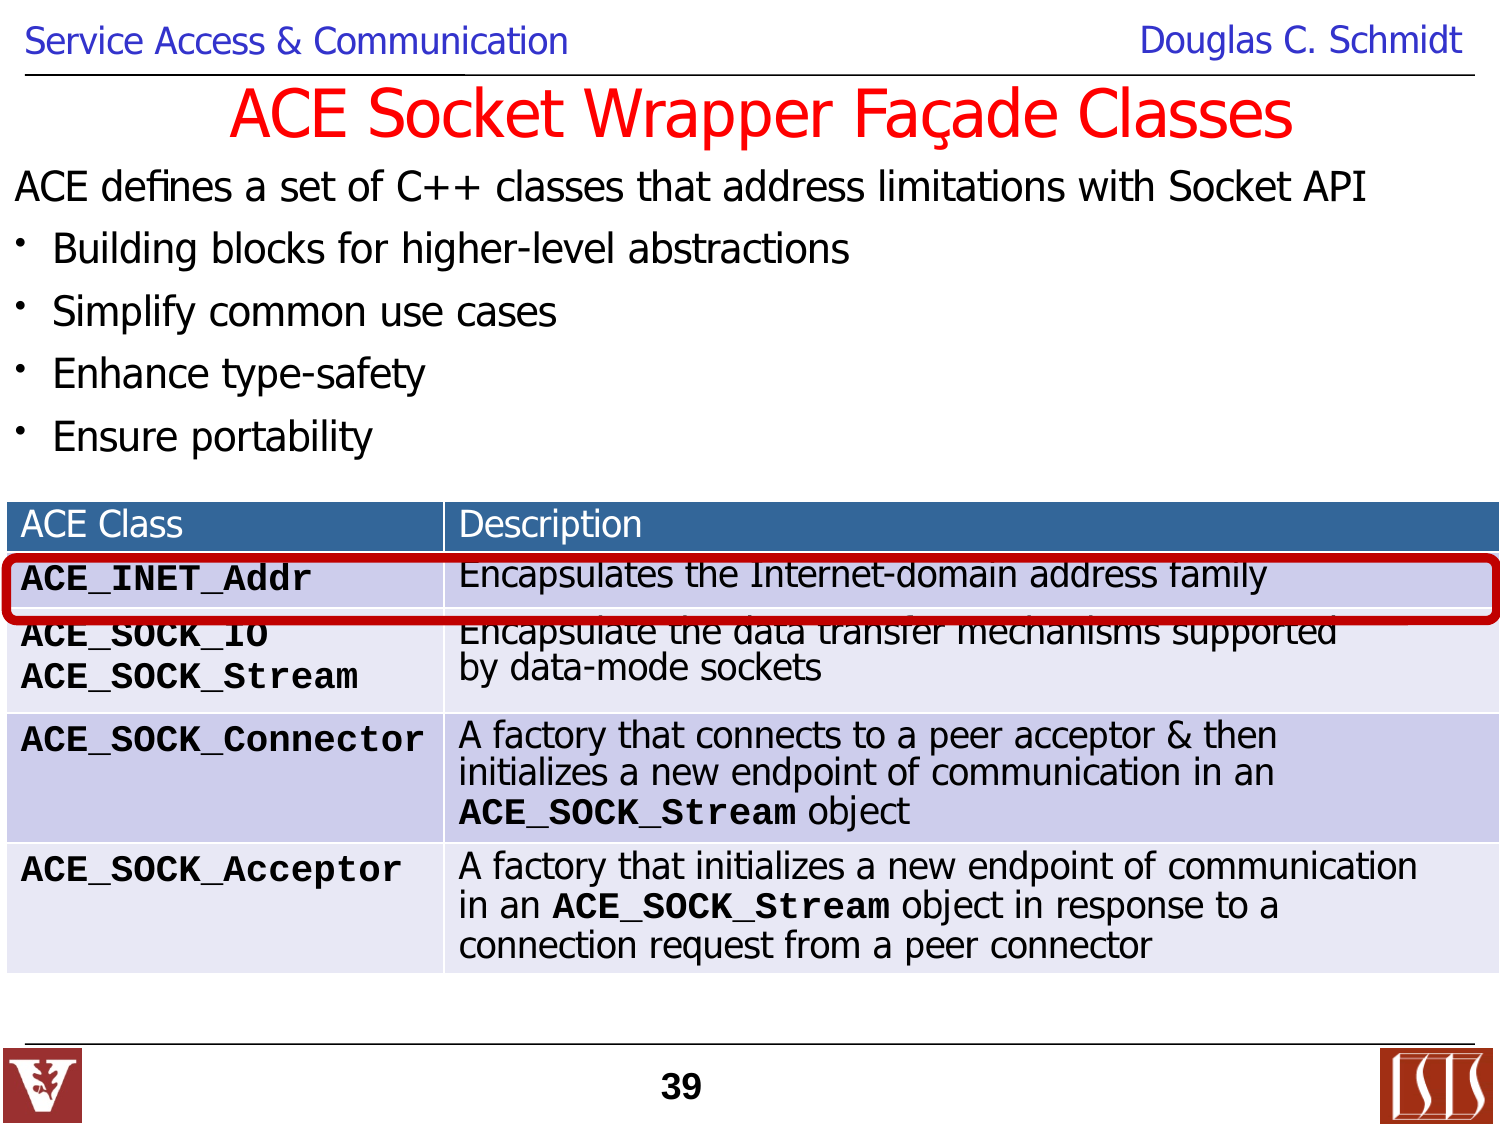

# ACE Socket Wrapper Façade Classes
ACE defines a set of C++ classes that address limitations with Socket API
Building blocks for higher-level abstractions
Simplify common use cases
Enhance type-safety
Ensure portability
| ACE Class | Description |
| --- | --- |
| ACE\_INET\_Addr | Encapsulates the Internet-domain address family |
| ACE\_SOCK\_IO ACE\_SOCK\_Stream | Encapsulate the data transfer mechanisms supported by data-mode sockets |
| ACE\_SOCK\_Connector | A factory that connects to a peer acceptor & then initializes a new endpoint of communication in an ACE\_SOCK\_Stream object |
| ACE\_SOCK\_Acceptor | A factory that initializes a new endpoint of communication in an ACE\_SOCK\_Stream object in response to a connection request from a peer connector |